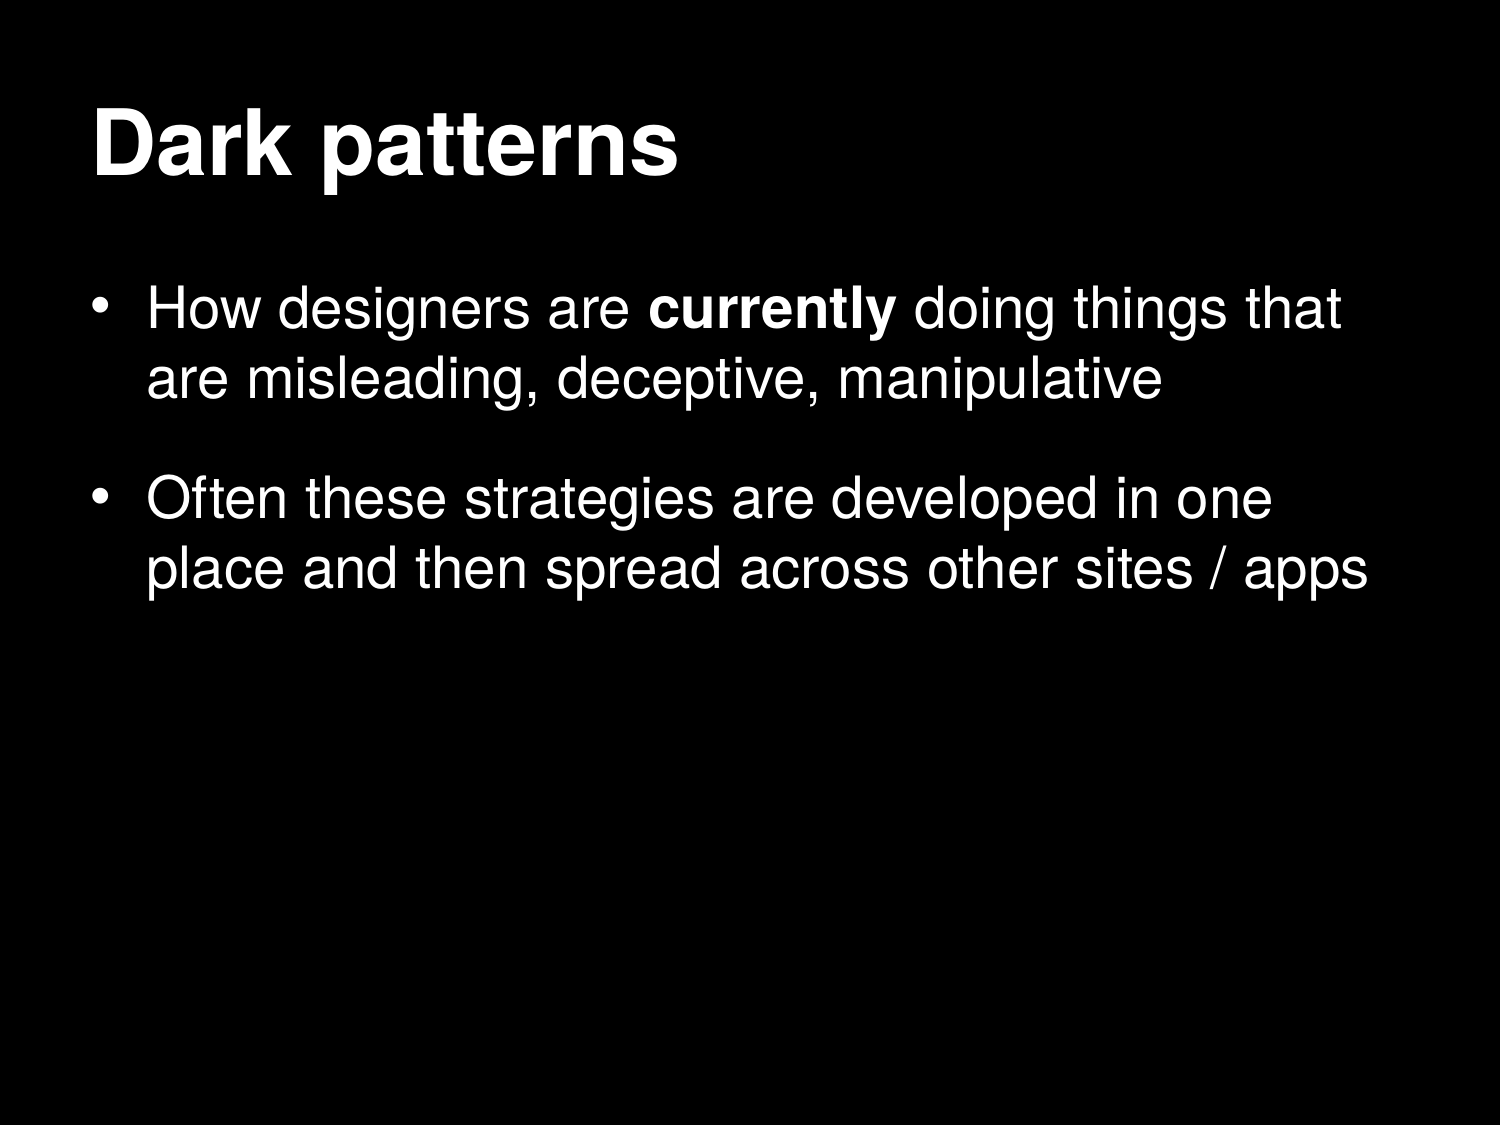

# Dark patterns
How designers are currently doing things that are misleading, deceptive, manipulative
Often these strategies are developed in one place and then spread across other sites / apps